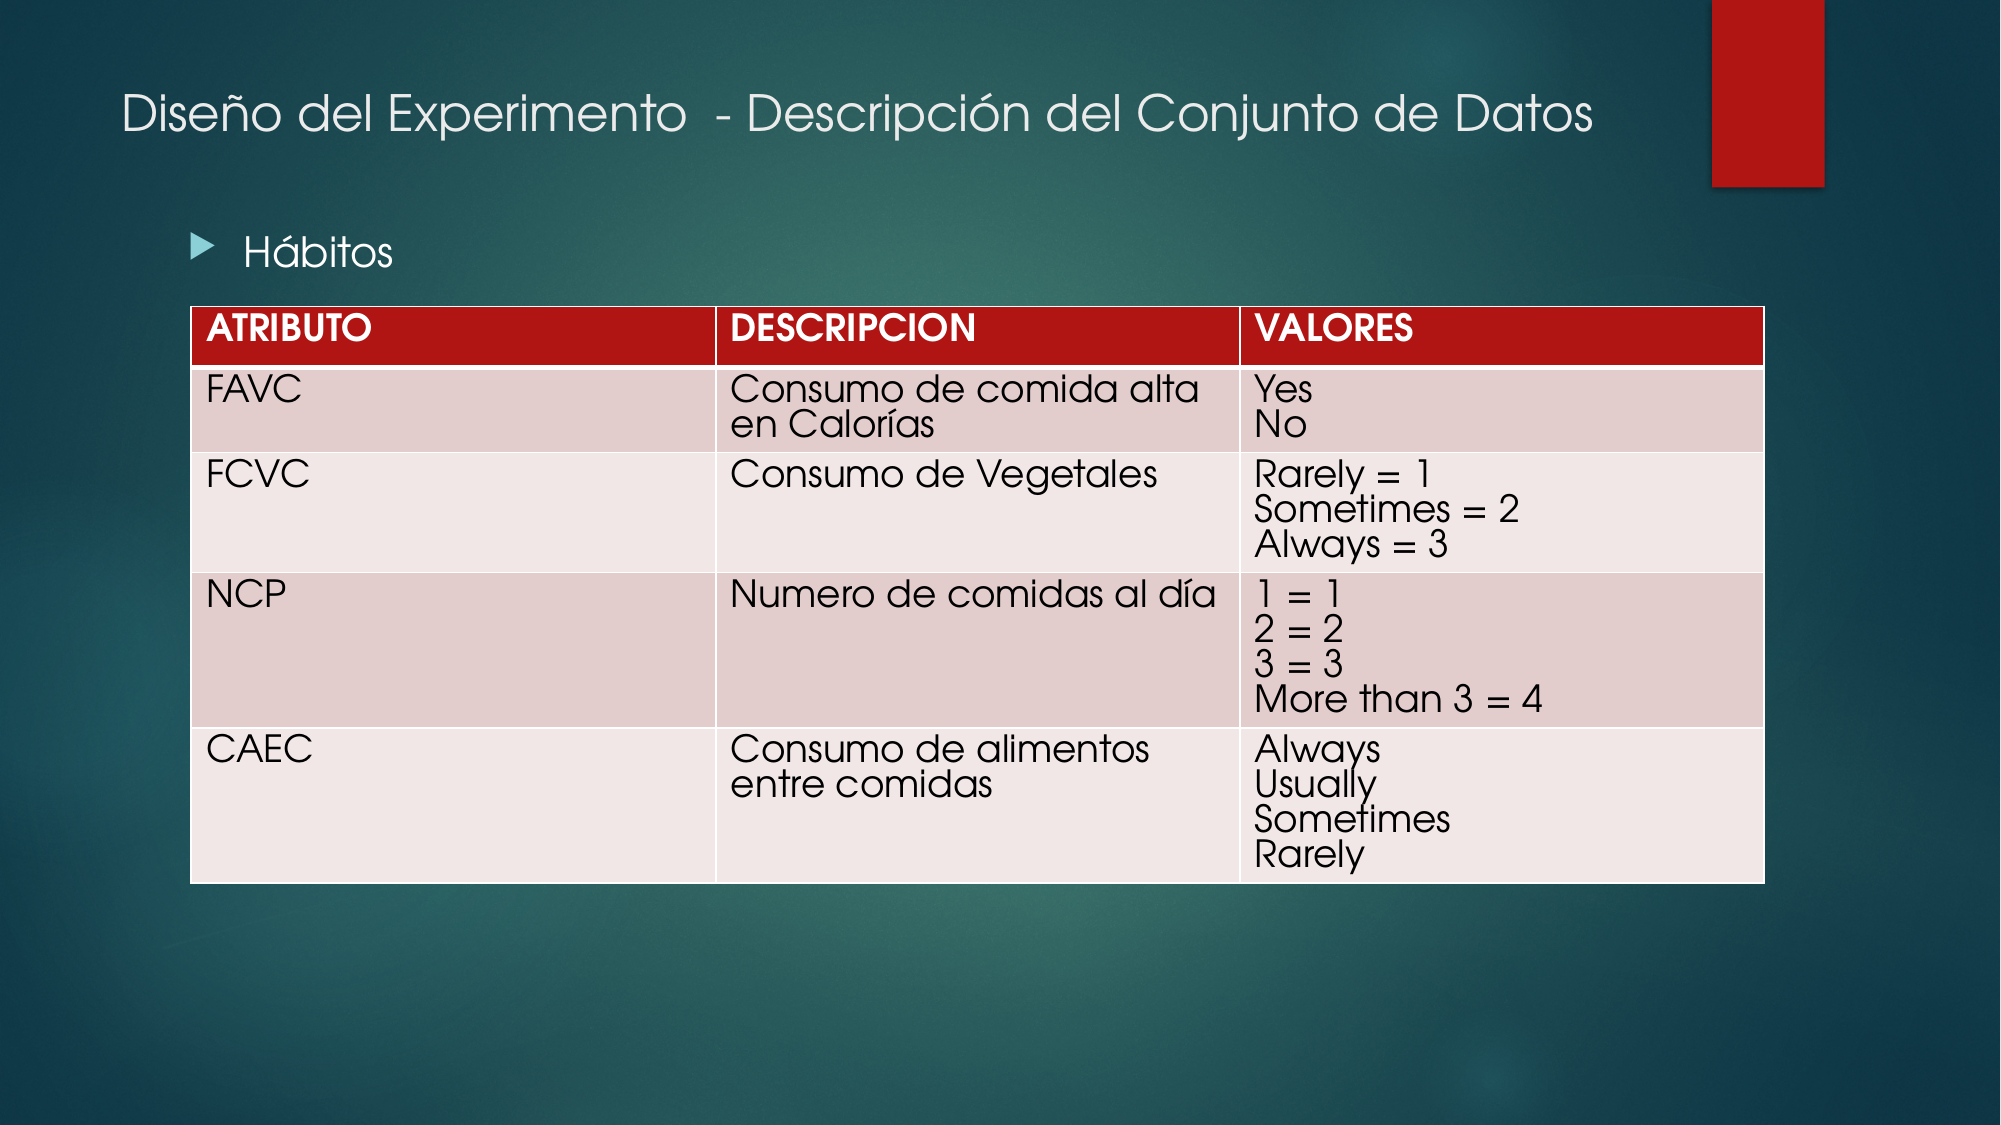

# Diseño del Experimento  - Descripción del Conjunto de Datos
Hábitos

| ATRIBUTO | DESCRIPCION | VALORES |
| --- | --- | --- |
| FAVC | Consumo de comida alta en Calorías | Yes No |
| FCVC | Consumo de Vegetales | Rarely = 1 Sometimes = 2 Always = 3 |
| NCP | Numero de comidas al día | 1 = 1 2 = 2 3 = 3 More than 3 = 4 |
| CAEC | Consumo de alimentos entre comidas | Always  Usually Sometimes Rarely |